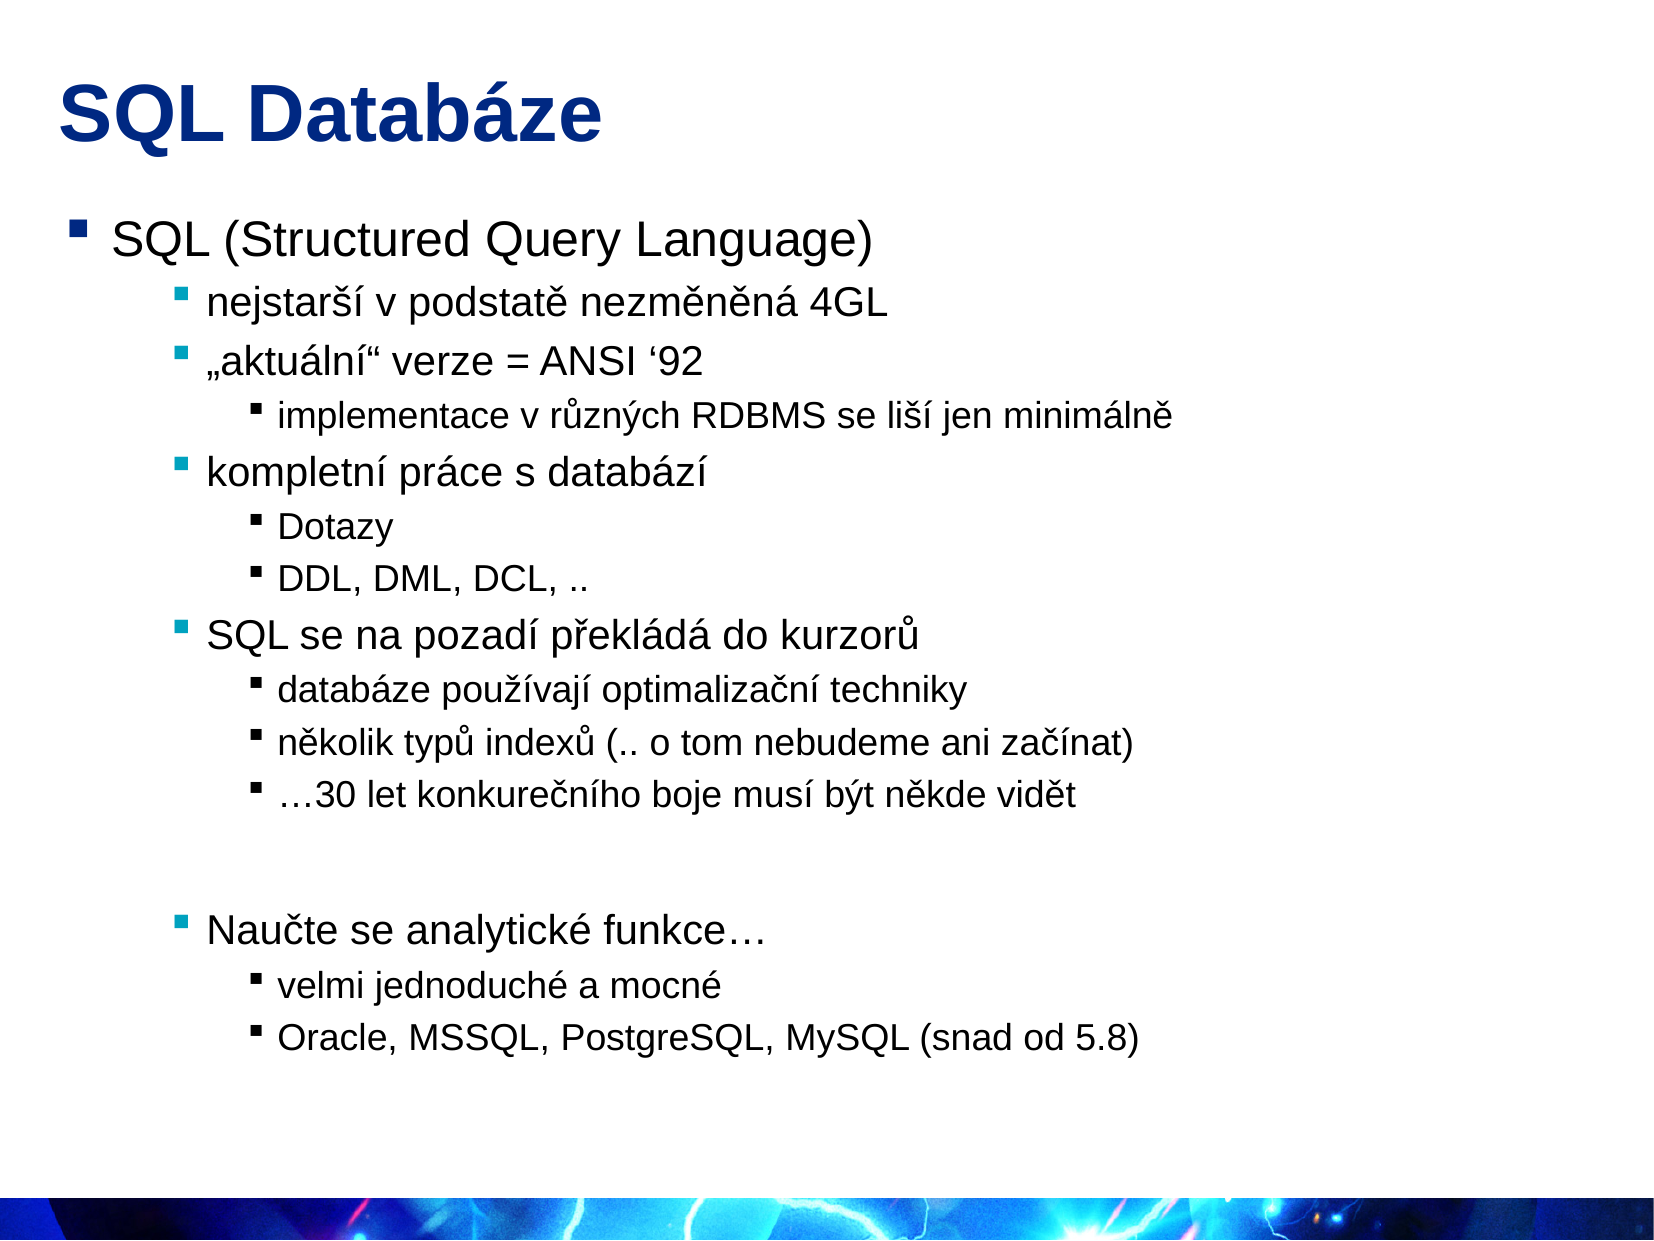

# SQL Databáze
SQL (Structured Query Language)
nejstarší v podstatě nezměněná 4GL
„aktuální“ verze = ANSI ‘92
implementace v různých RDBMS se liší jen minimálně
kompletní práce s databází
Dotazy
DDL, DML, DCL, ..
SQL se na pozadí překládá do kurzorů
databáze používají optimalizační techniky
několik typů indexů (.. o tom nebudeme ani začínat)
…30 let konkurečního boje musí být někde vidět

Naučte se analytické funkce…
velmi jednoduché a mocné
Oracle, MSSQL, PostgreSQL, MySQL (snad od 5.8)